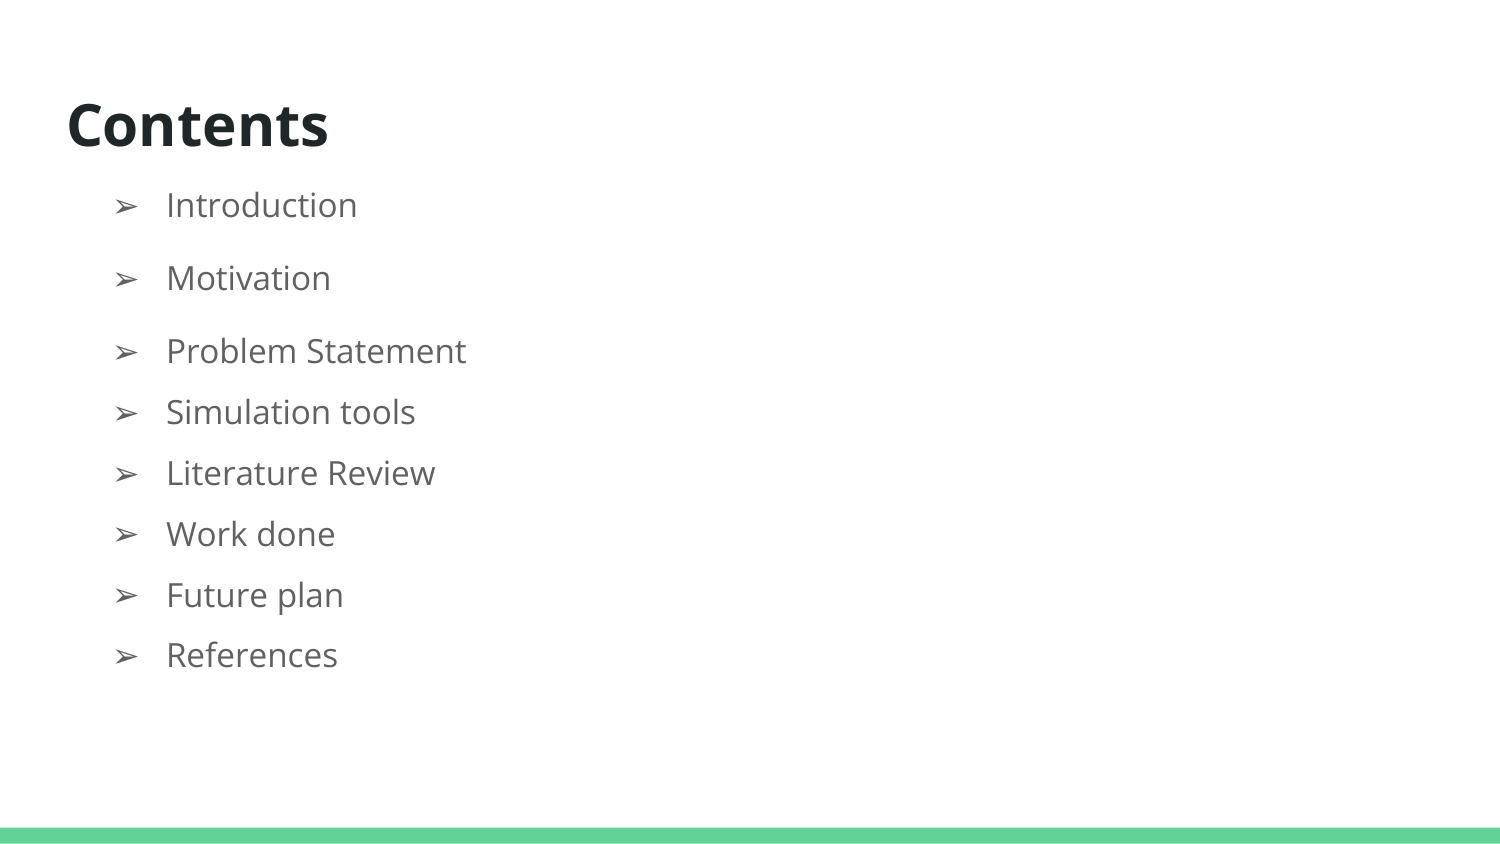

# Contents
Introduction
Motivation
Problem Statement
Simulation tools
Literature Review
Work done
Future plan
References